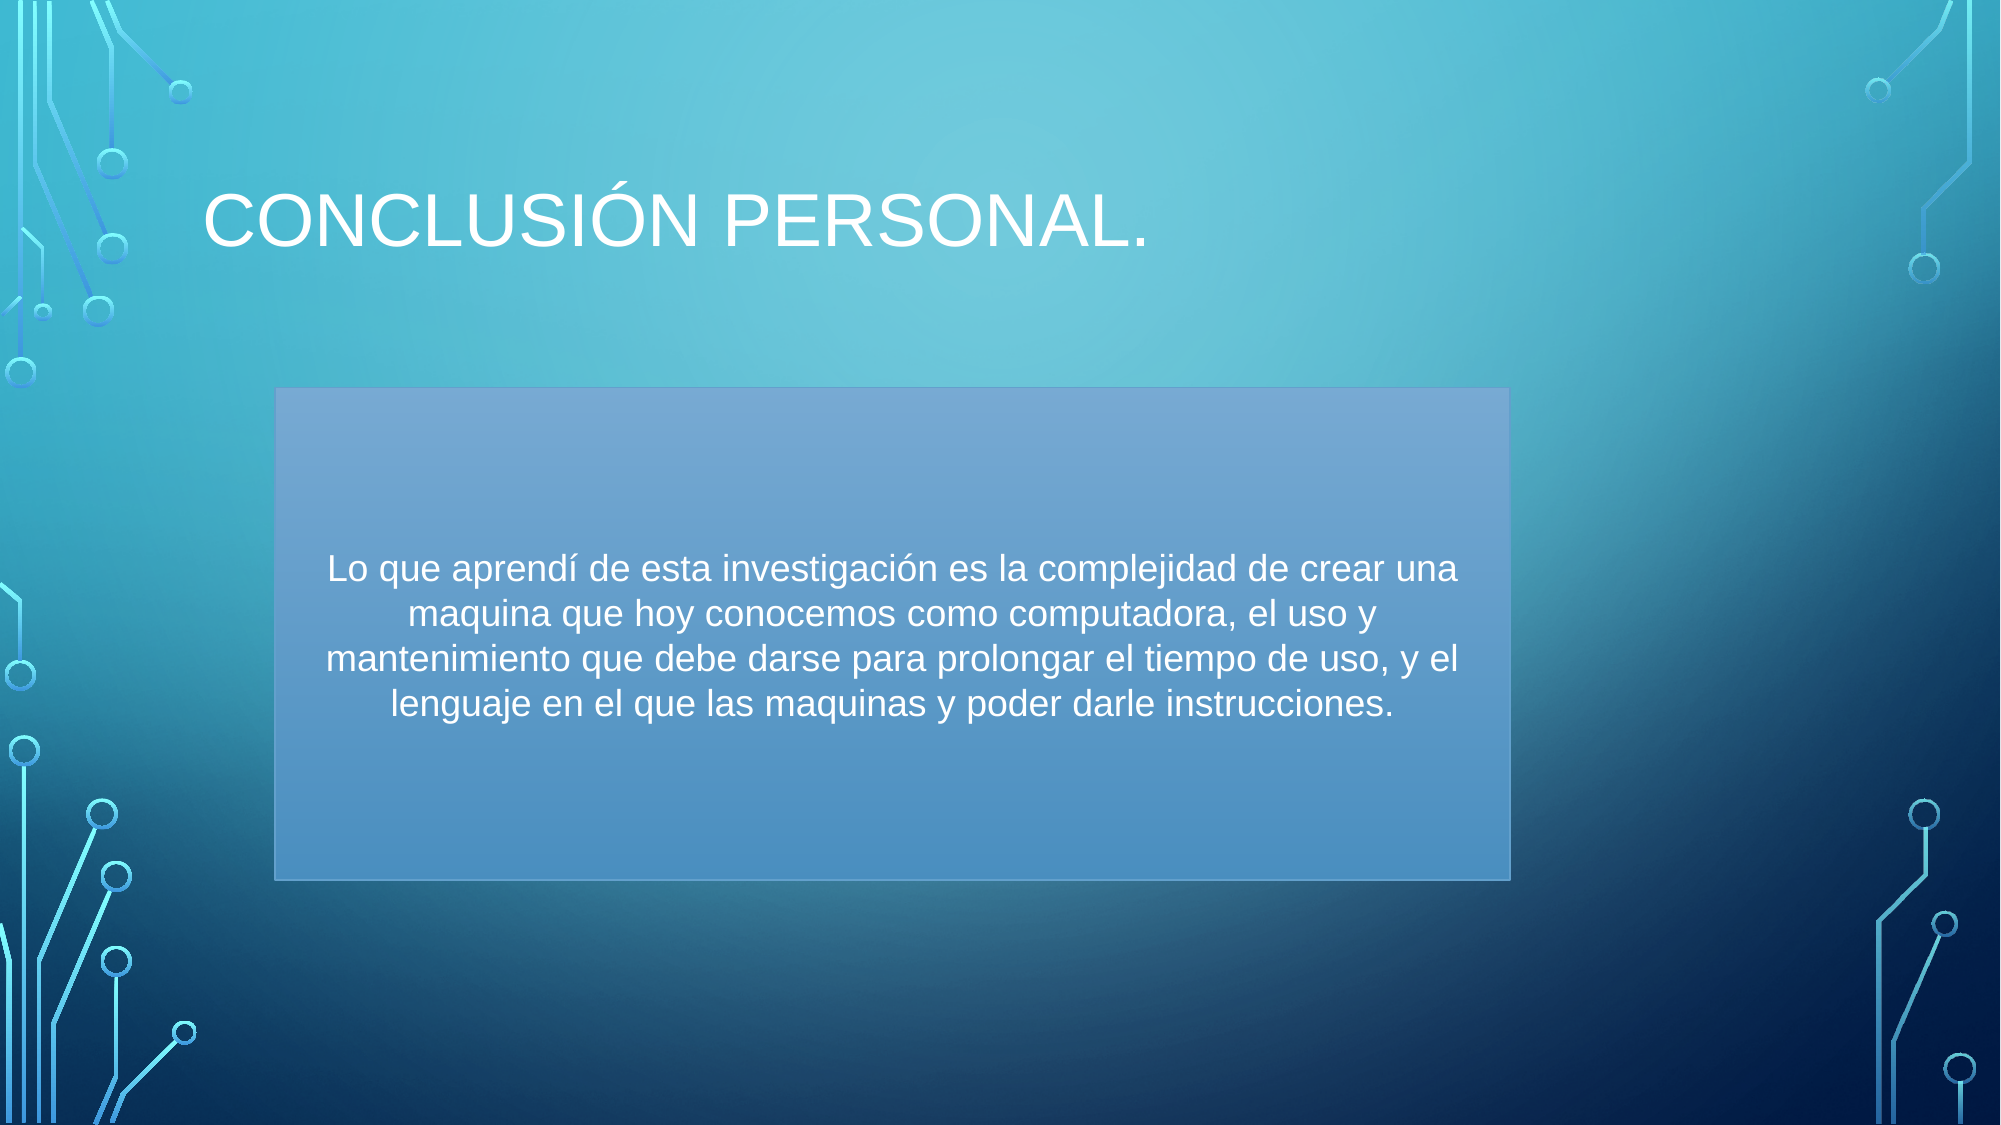

# Conclusión personal.
Lo que aprendí de esta investigación es la complejidad de crear una maquina que hoy conocemos como computadora, el uso y mantenimiento que debe darse para prolongar el tiempo de uso, y el lenguaje en el que las maquinas y poder darle instrucciones.